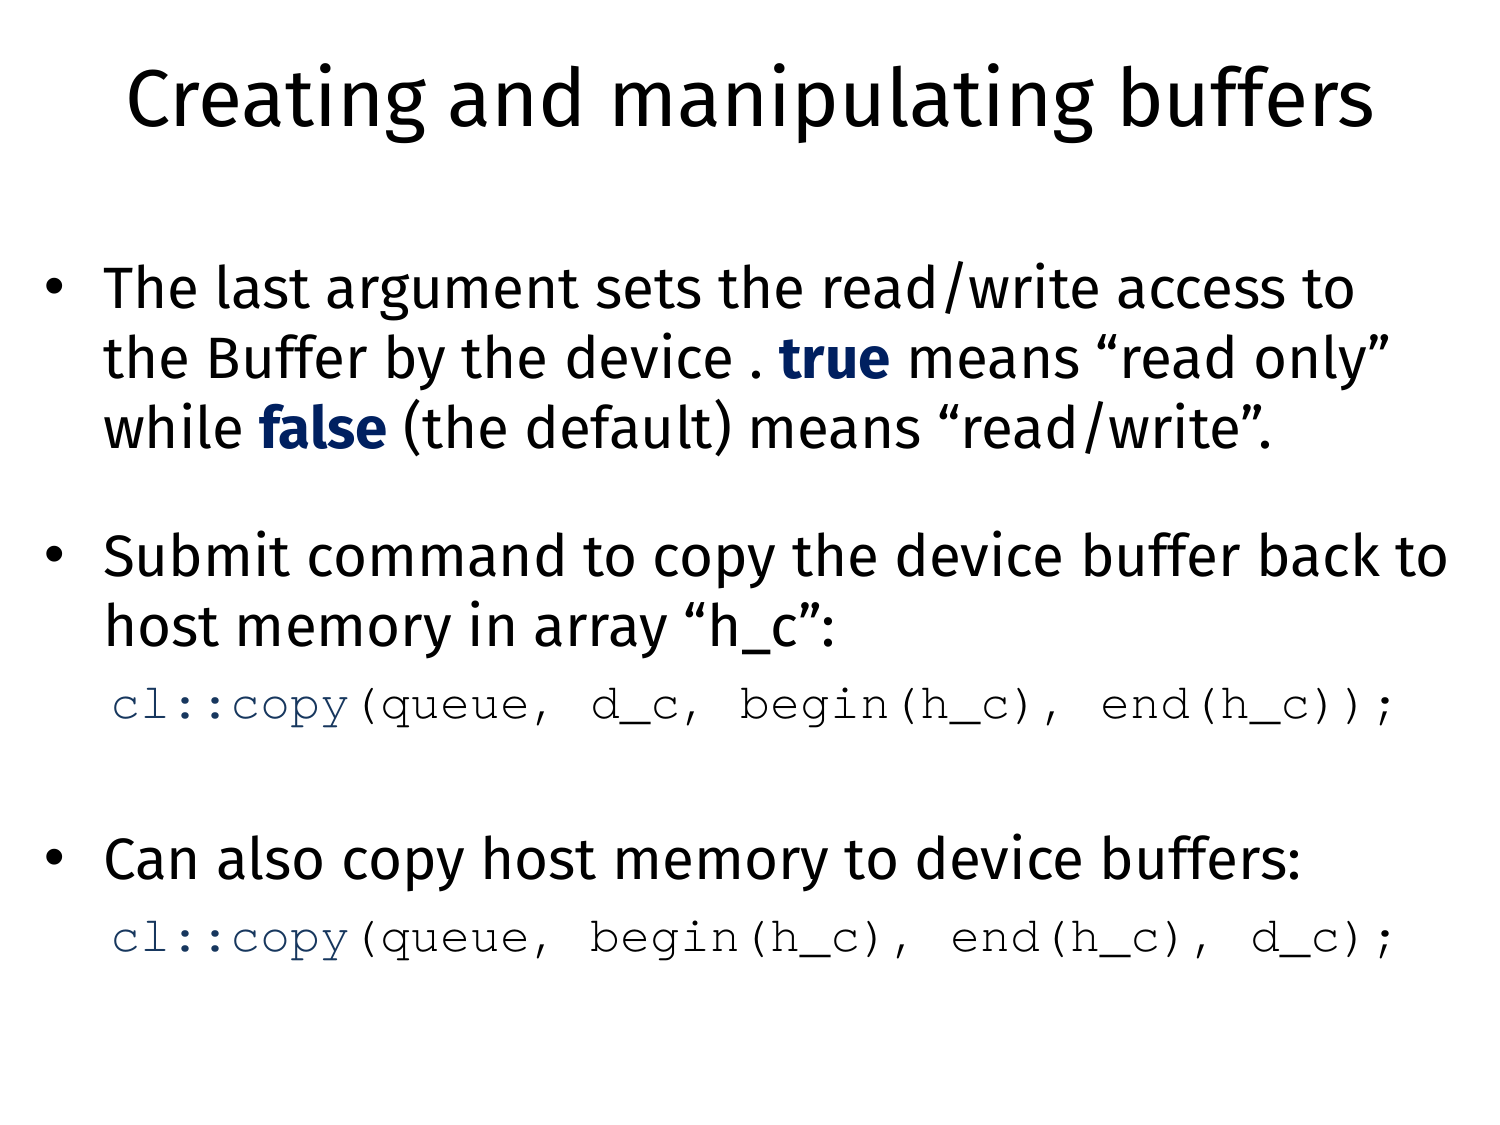

# Creating and manipulating buffers

The last argument sets the read/write access to the Buffer by the device . true means “read only” while false (the default) means “read/write”.

Submit command to copy the device buffer back to host memory in array “h_c”:
cl::copy(queue, d_c, begin(h_c), end(h_c));

Can also copy host memory to device buffers:
cl::copy(queue, begin(h_c), end(h_c), d_c);